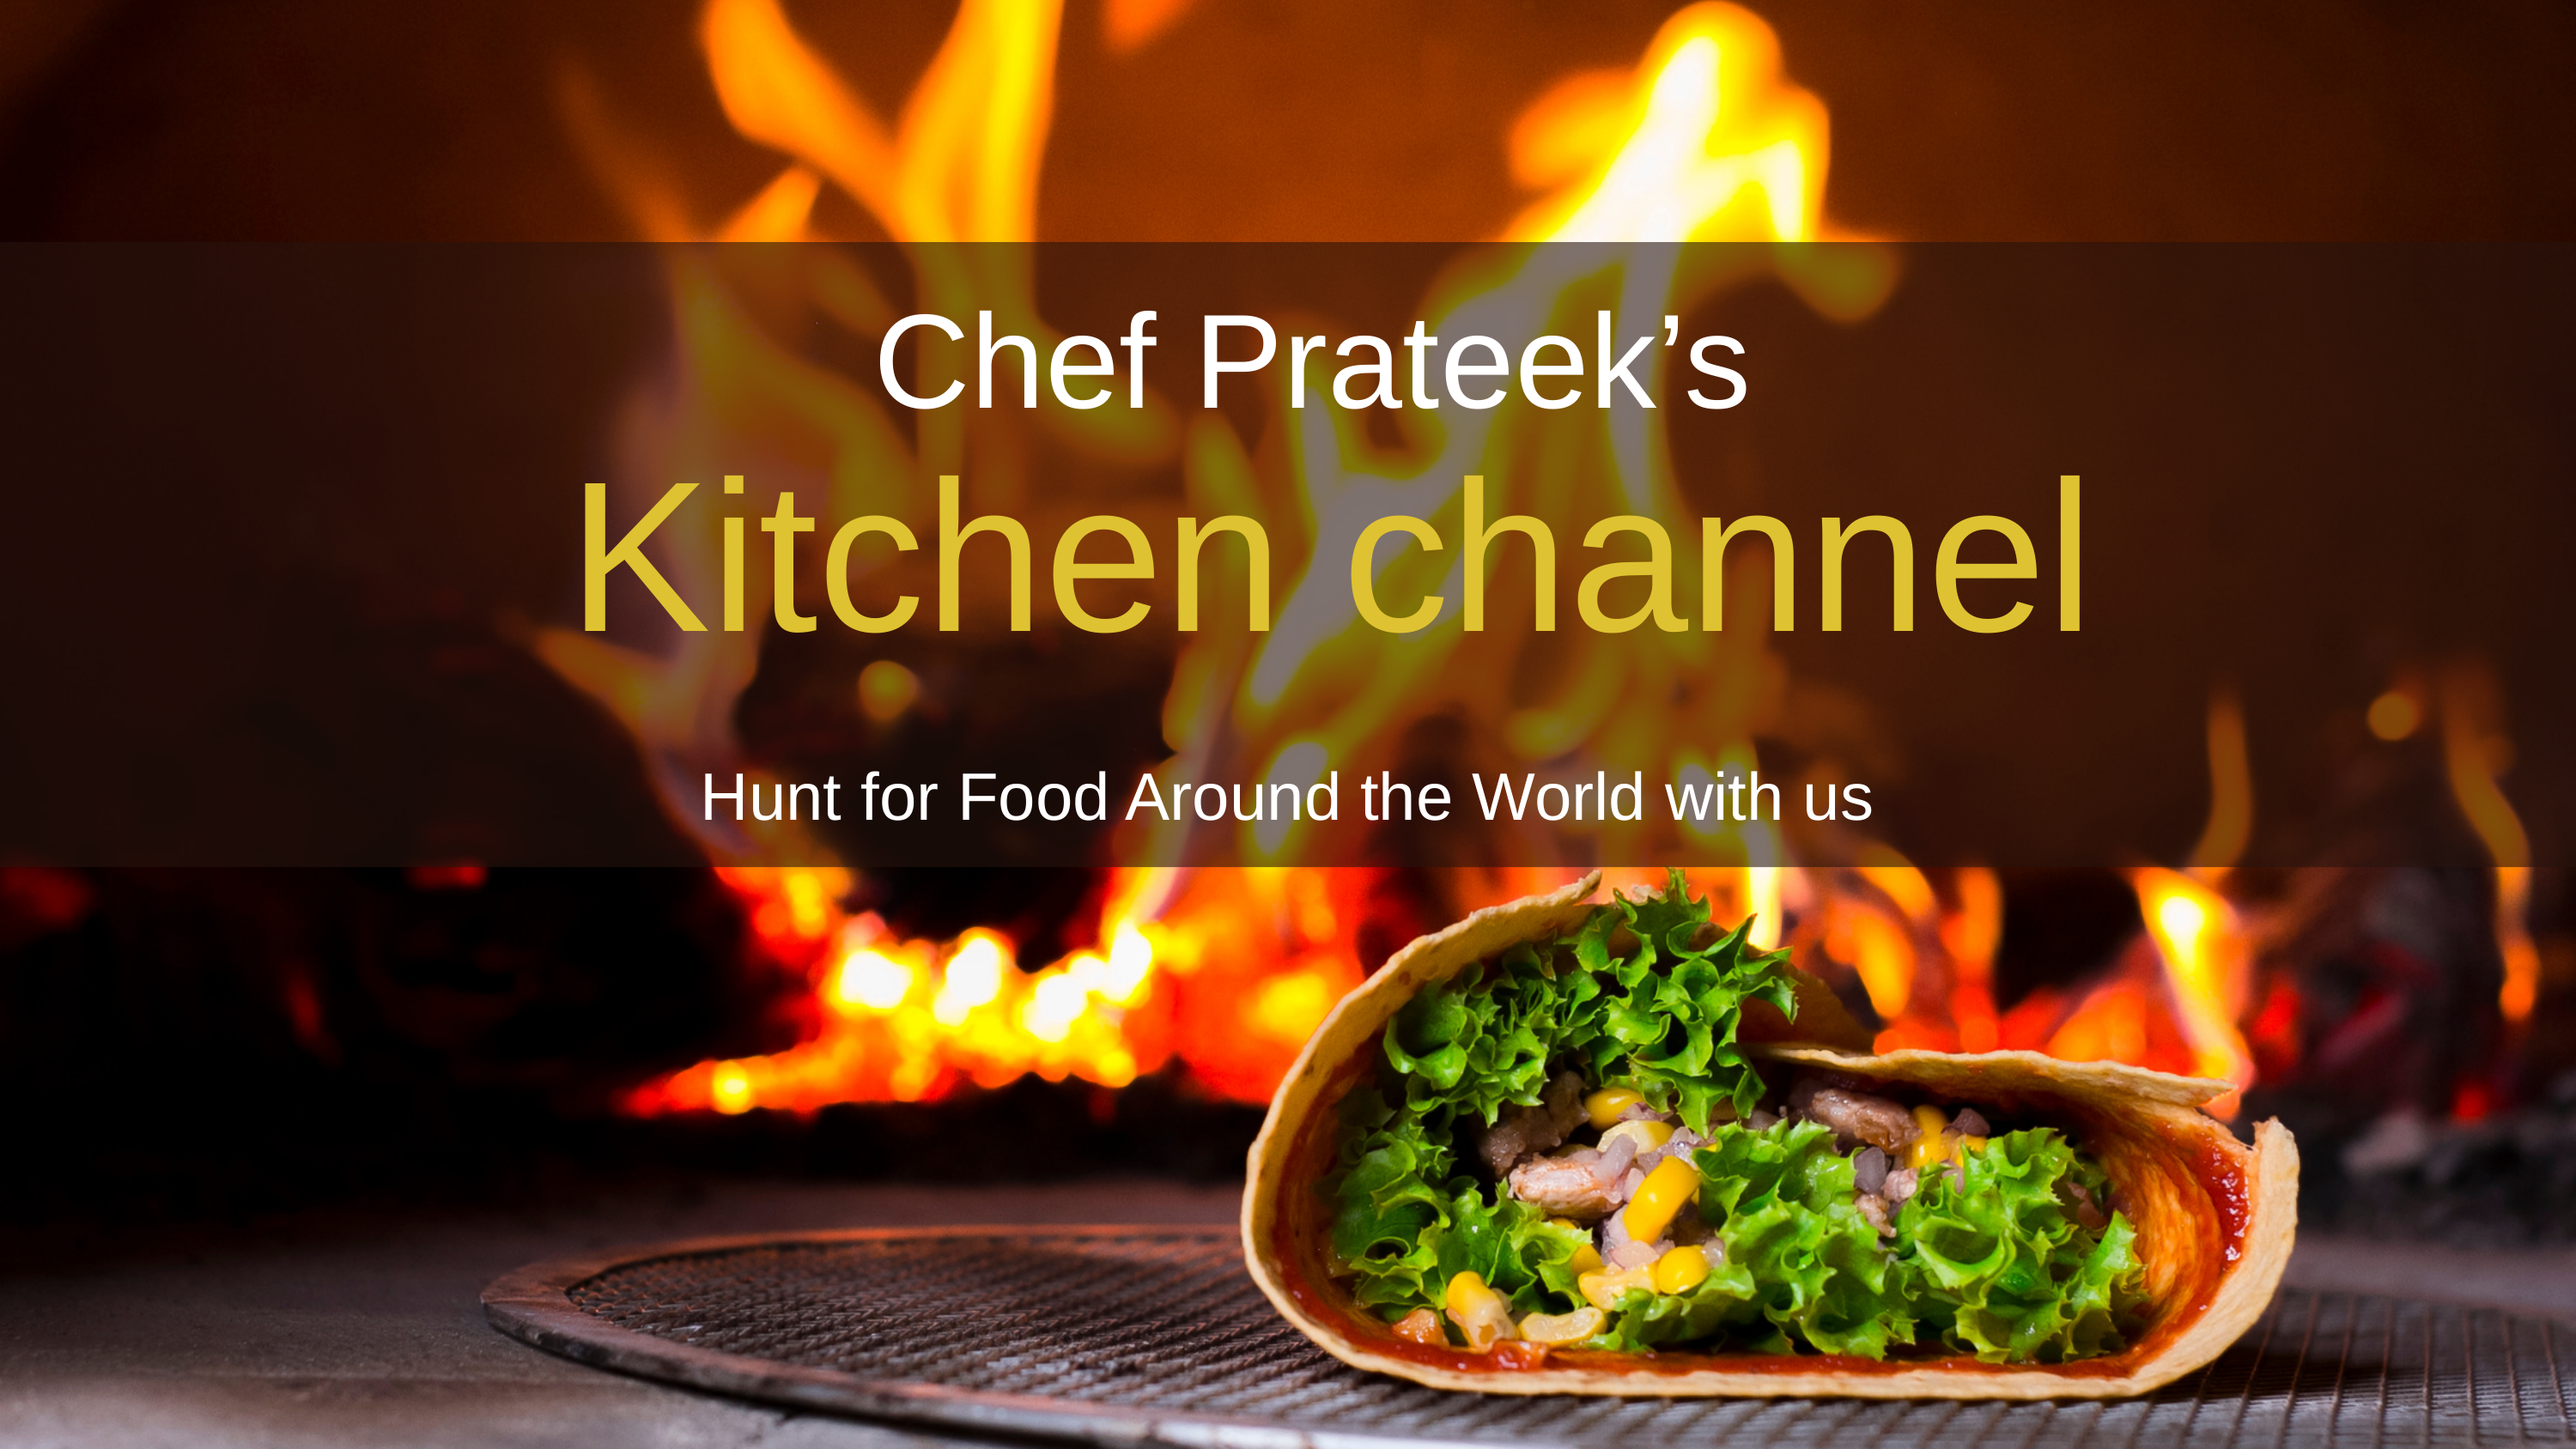

Chef Prateek’s
Kitchen channel
Hunt for Food Around the World with us